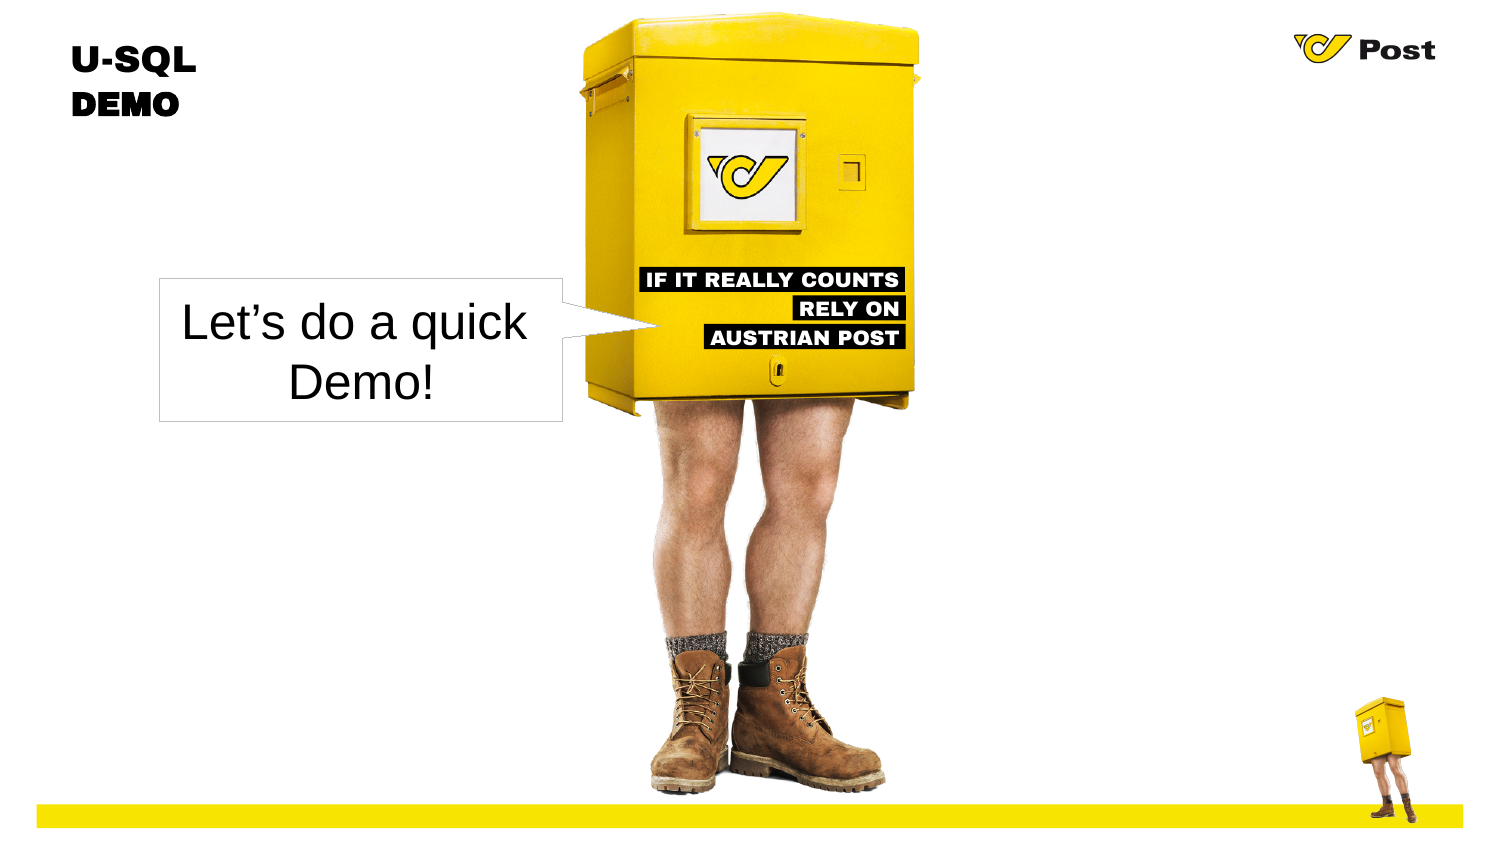

U-SQL
Demo
Let’s do a quick
Demo!